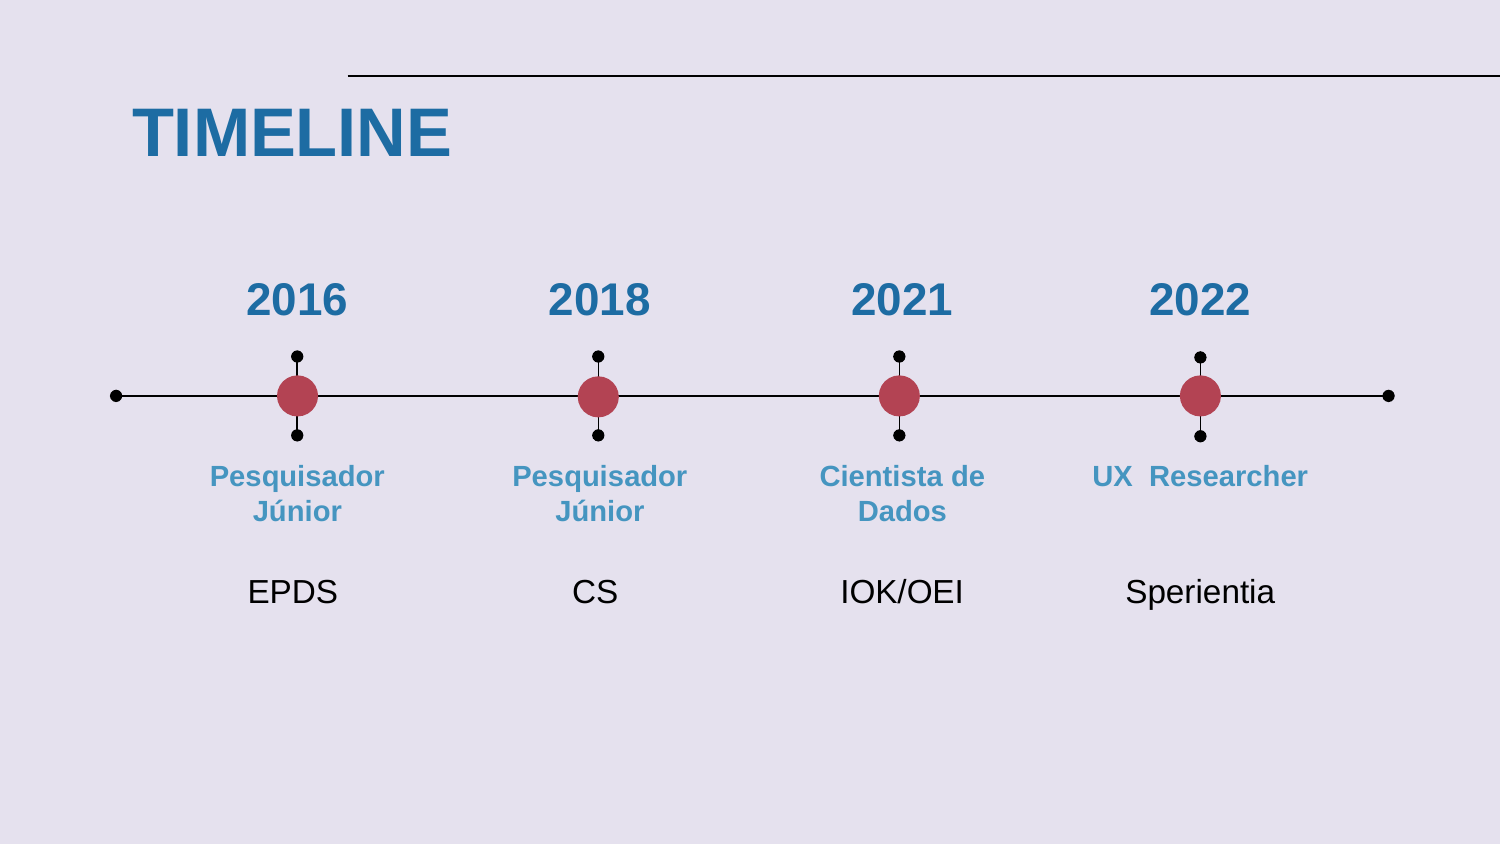

# TIMELINE
2016
2018
2021
2022

Pesquisador Júnior
Pesquisador Júnior

Cientista de Dados
UX  Researcher
EPDS
CS
IOK/OEI
Sperientia